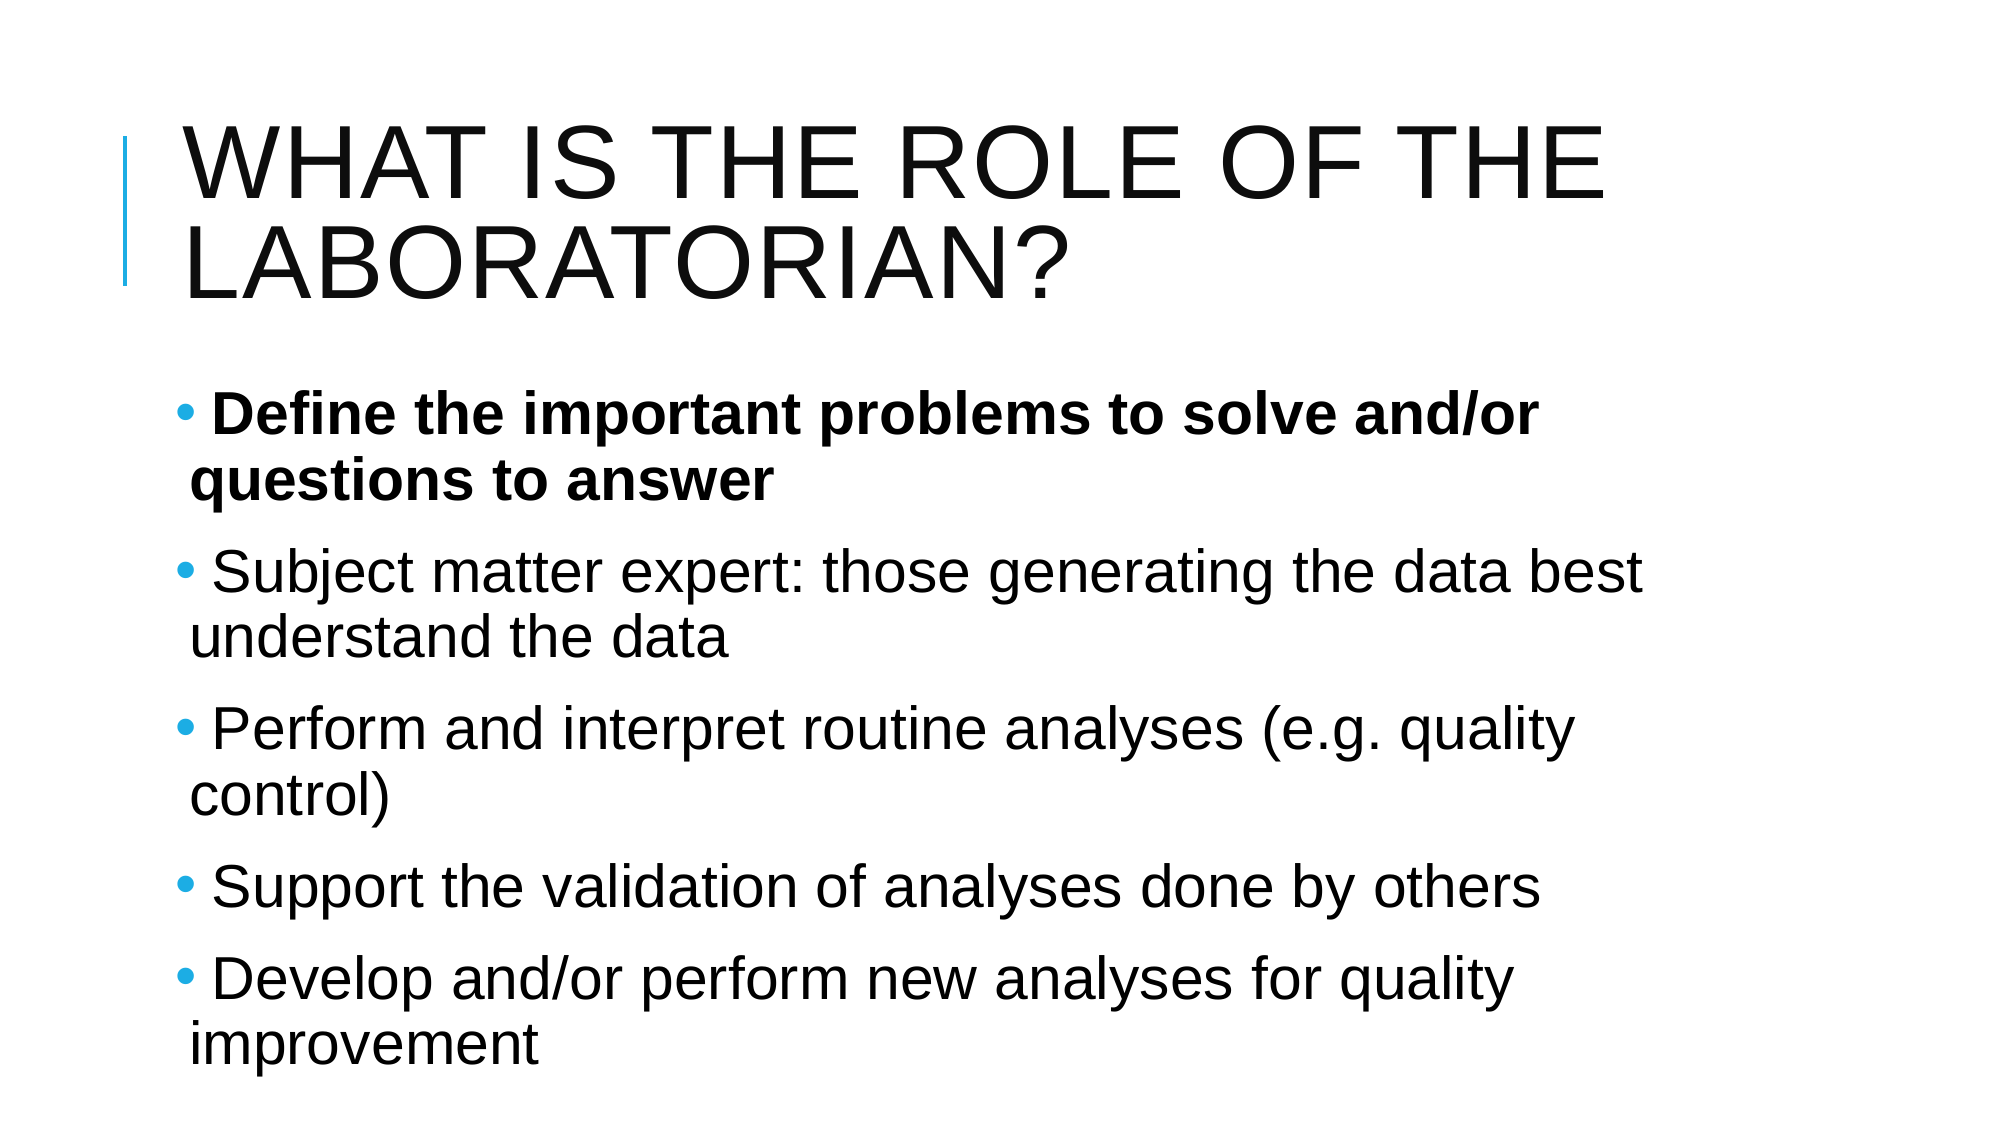

# What is the Role of the Laboratorian?
 Define the important problems to solve and/or questions to answer
 Subject matter expert: those generating the data best understand the data
 Perform and interpret routine analyses (e.g. quality control)
 Support the validation of analyses done by others
 Develop and/or perform new analyses for quality improvement